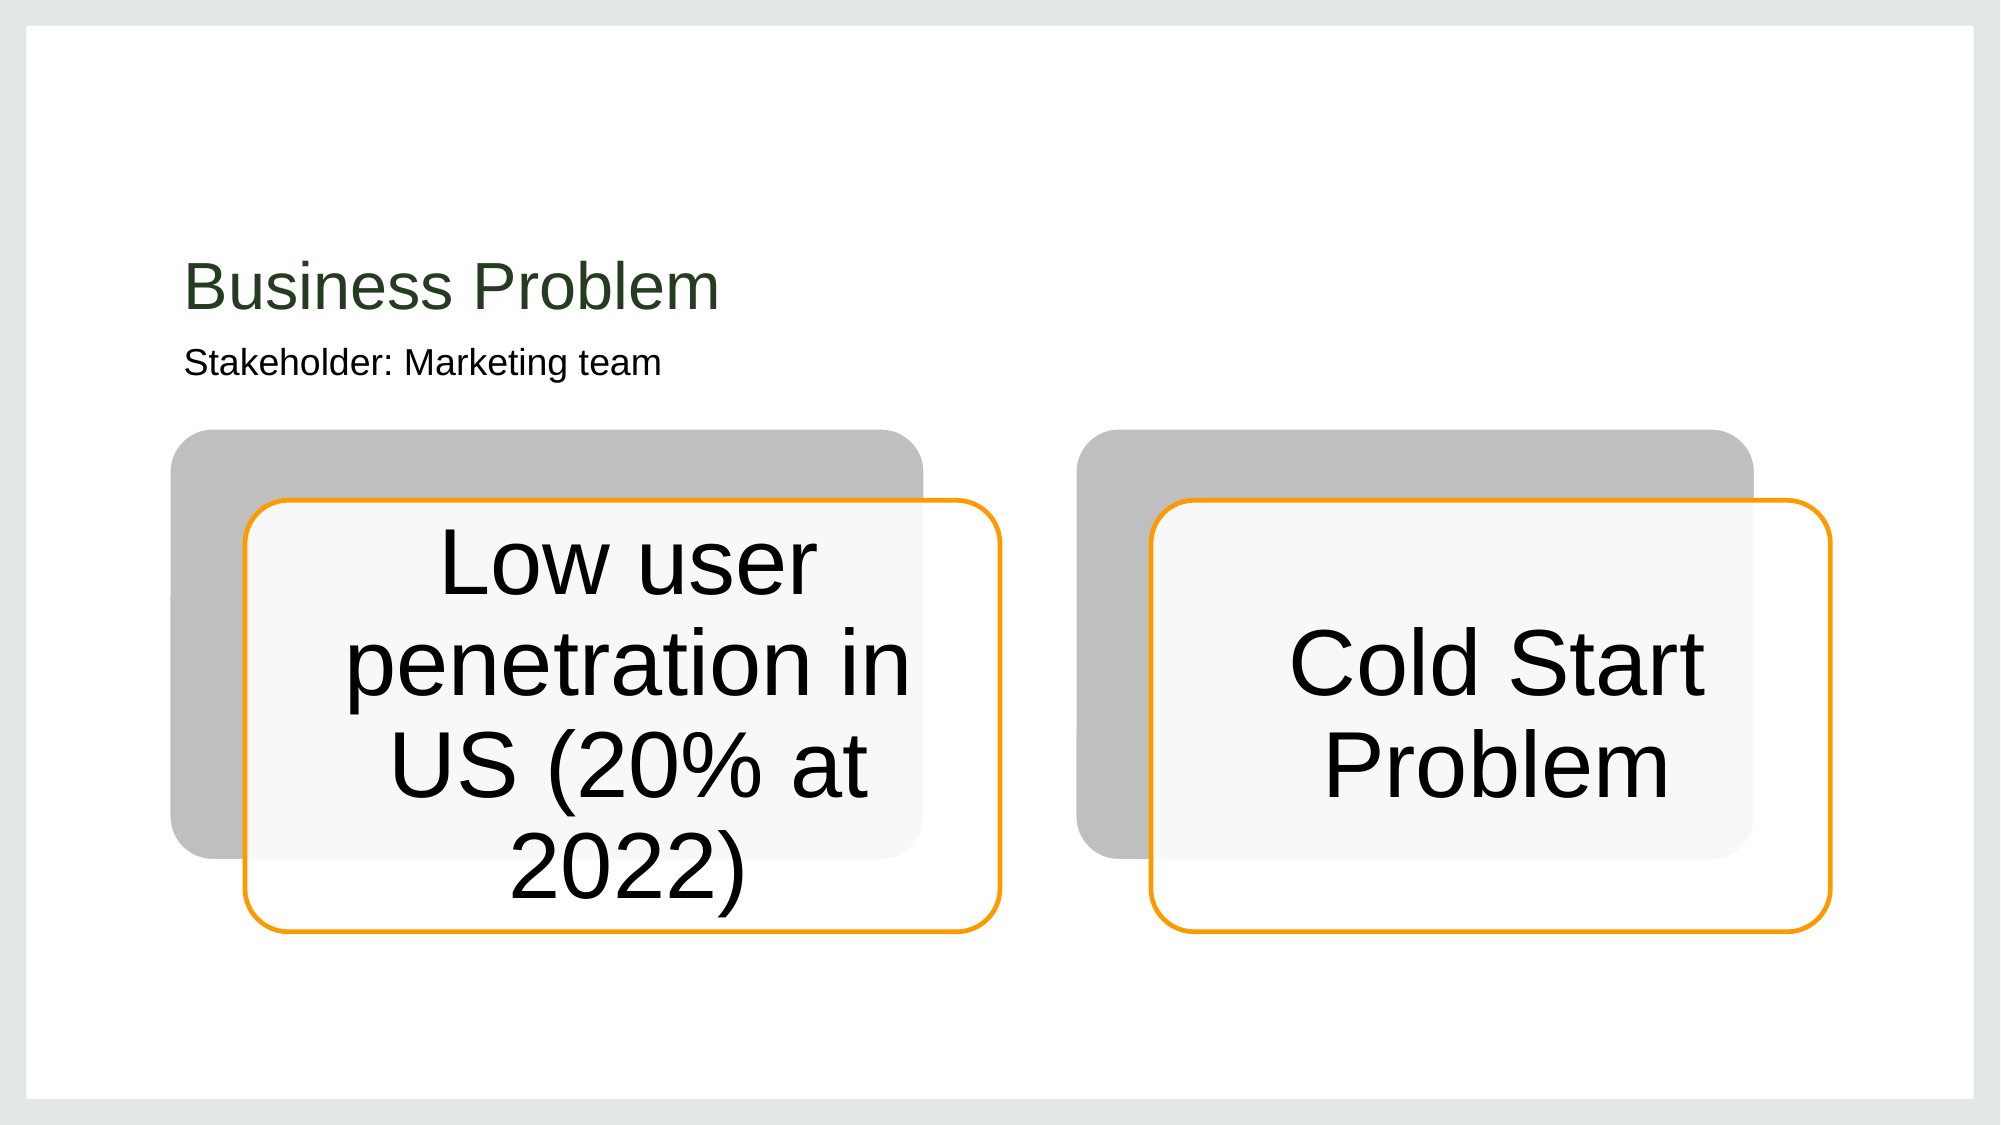

# Business Problem
Stakeholder: Marketing team
Low user penetration in US (20% at 2022)
Cold Start Problem